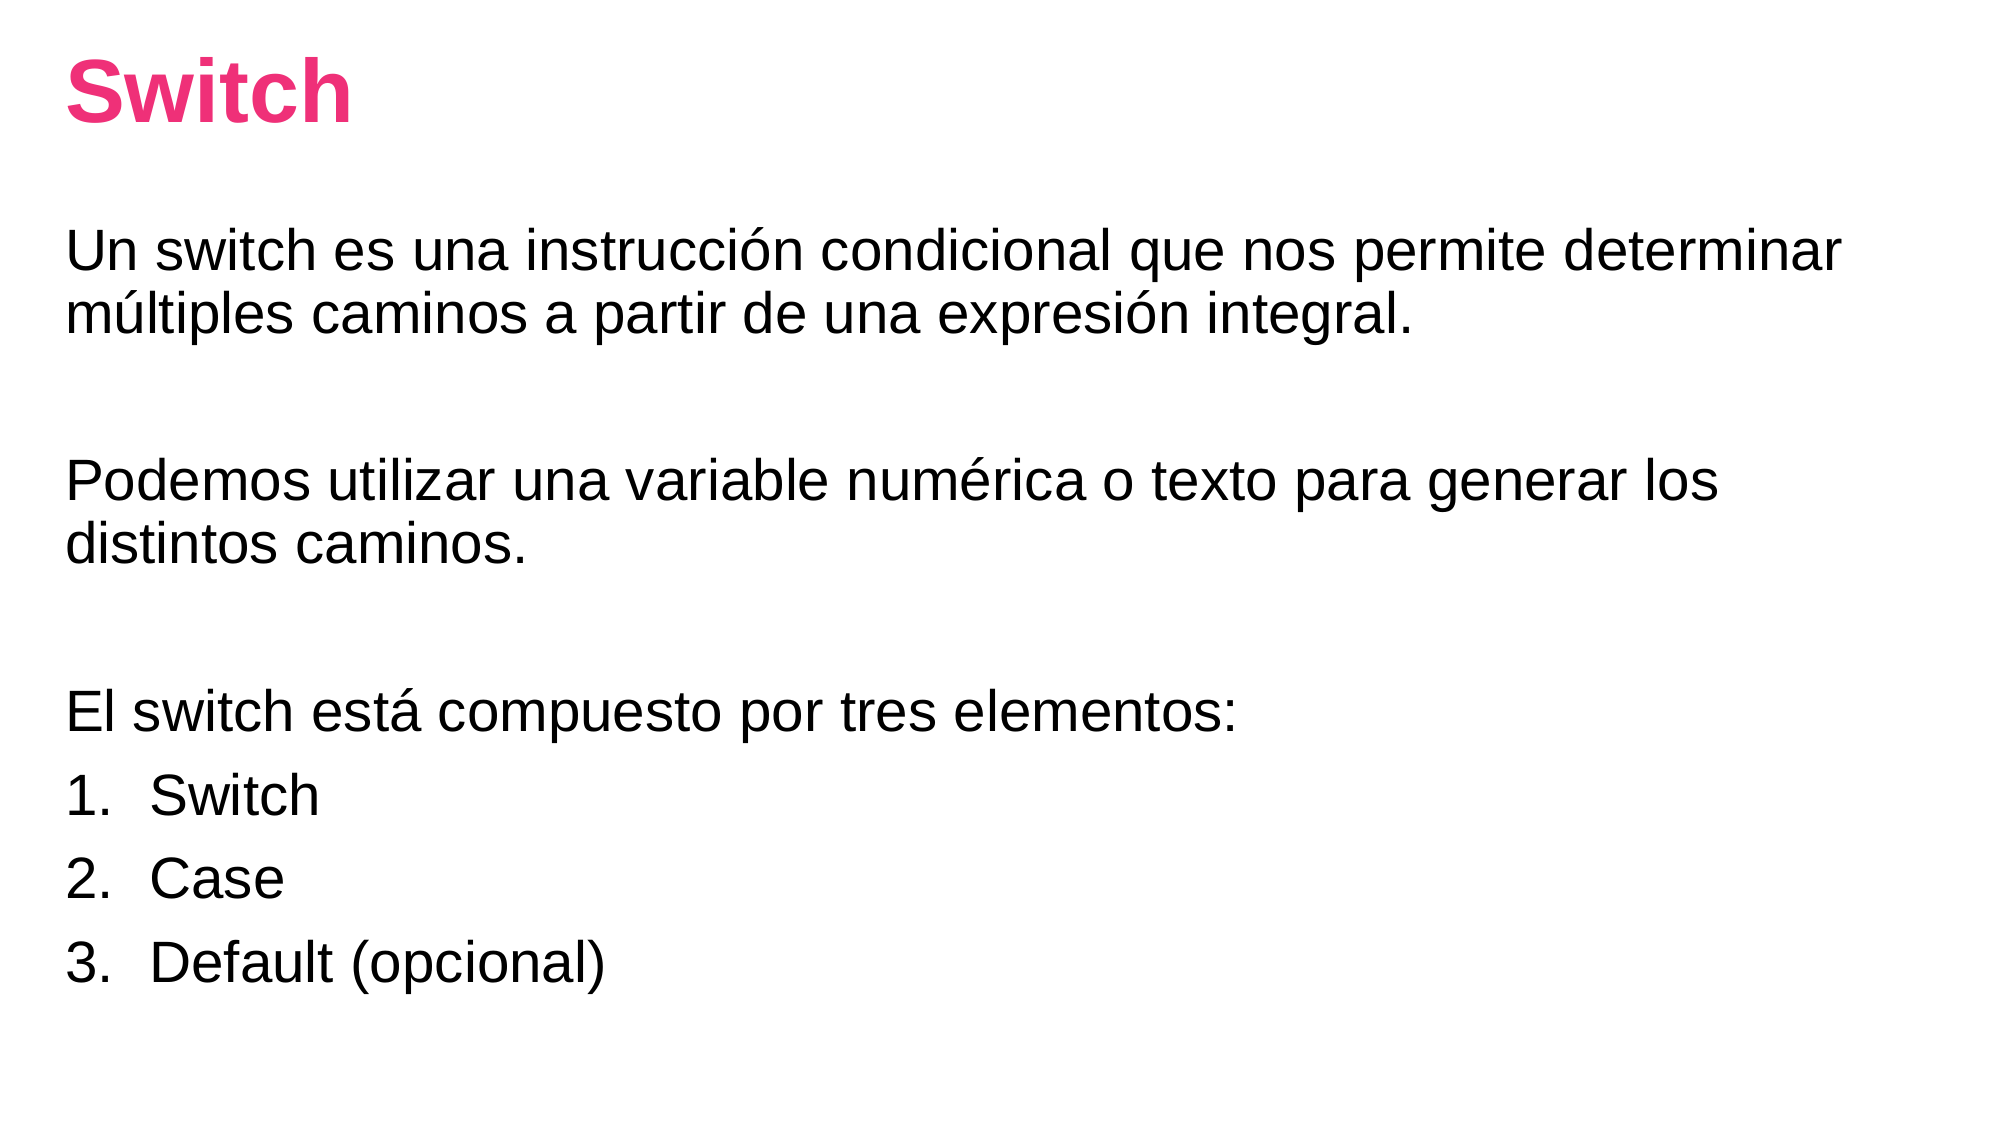

# Switch
Un switch es una instrucción condicional que nos permite determinar múltiples caminos a partir de una expresión integral.

Podemos utilizar una variable numérica o texto para generar los distintos caminos.

El switch está compuesto por tres elementos:
Switch
Case
Default (opcional)